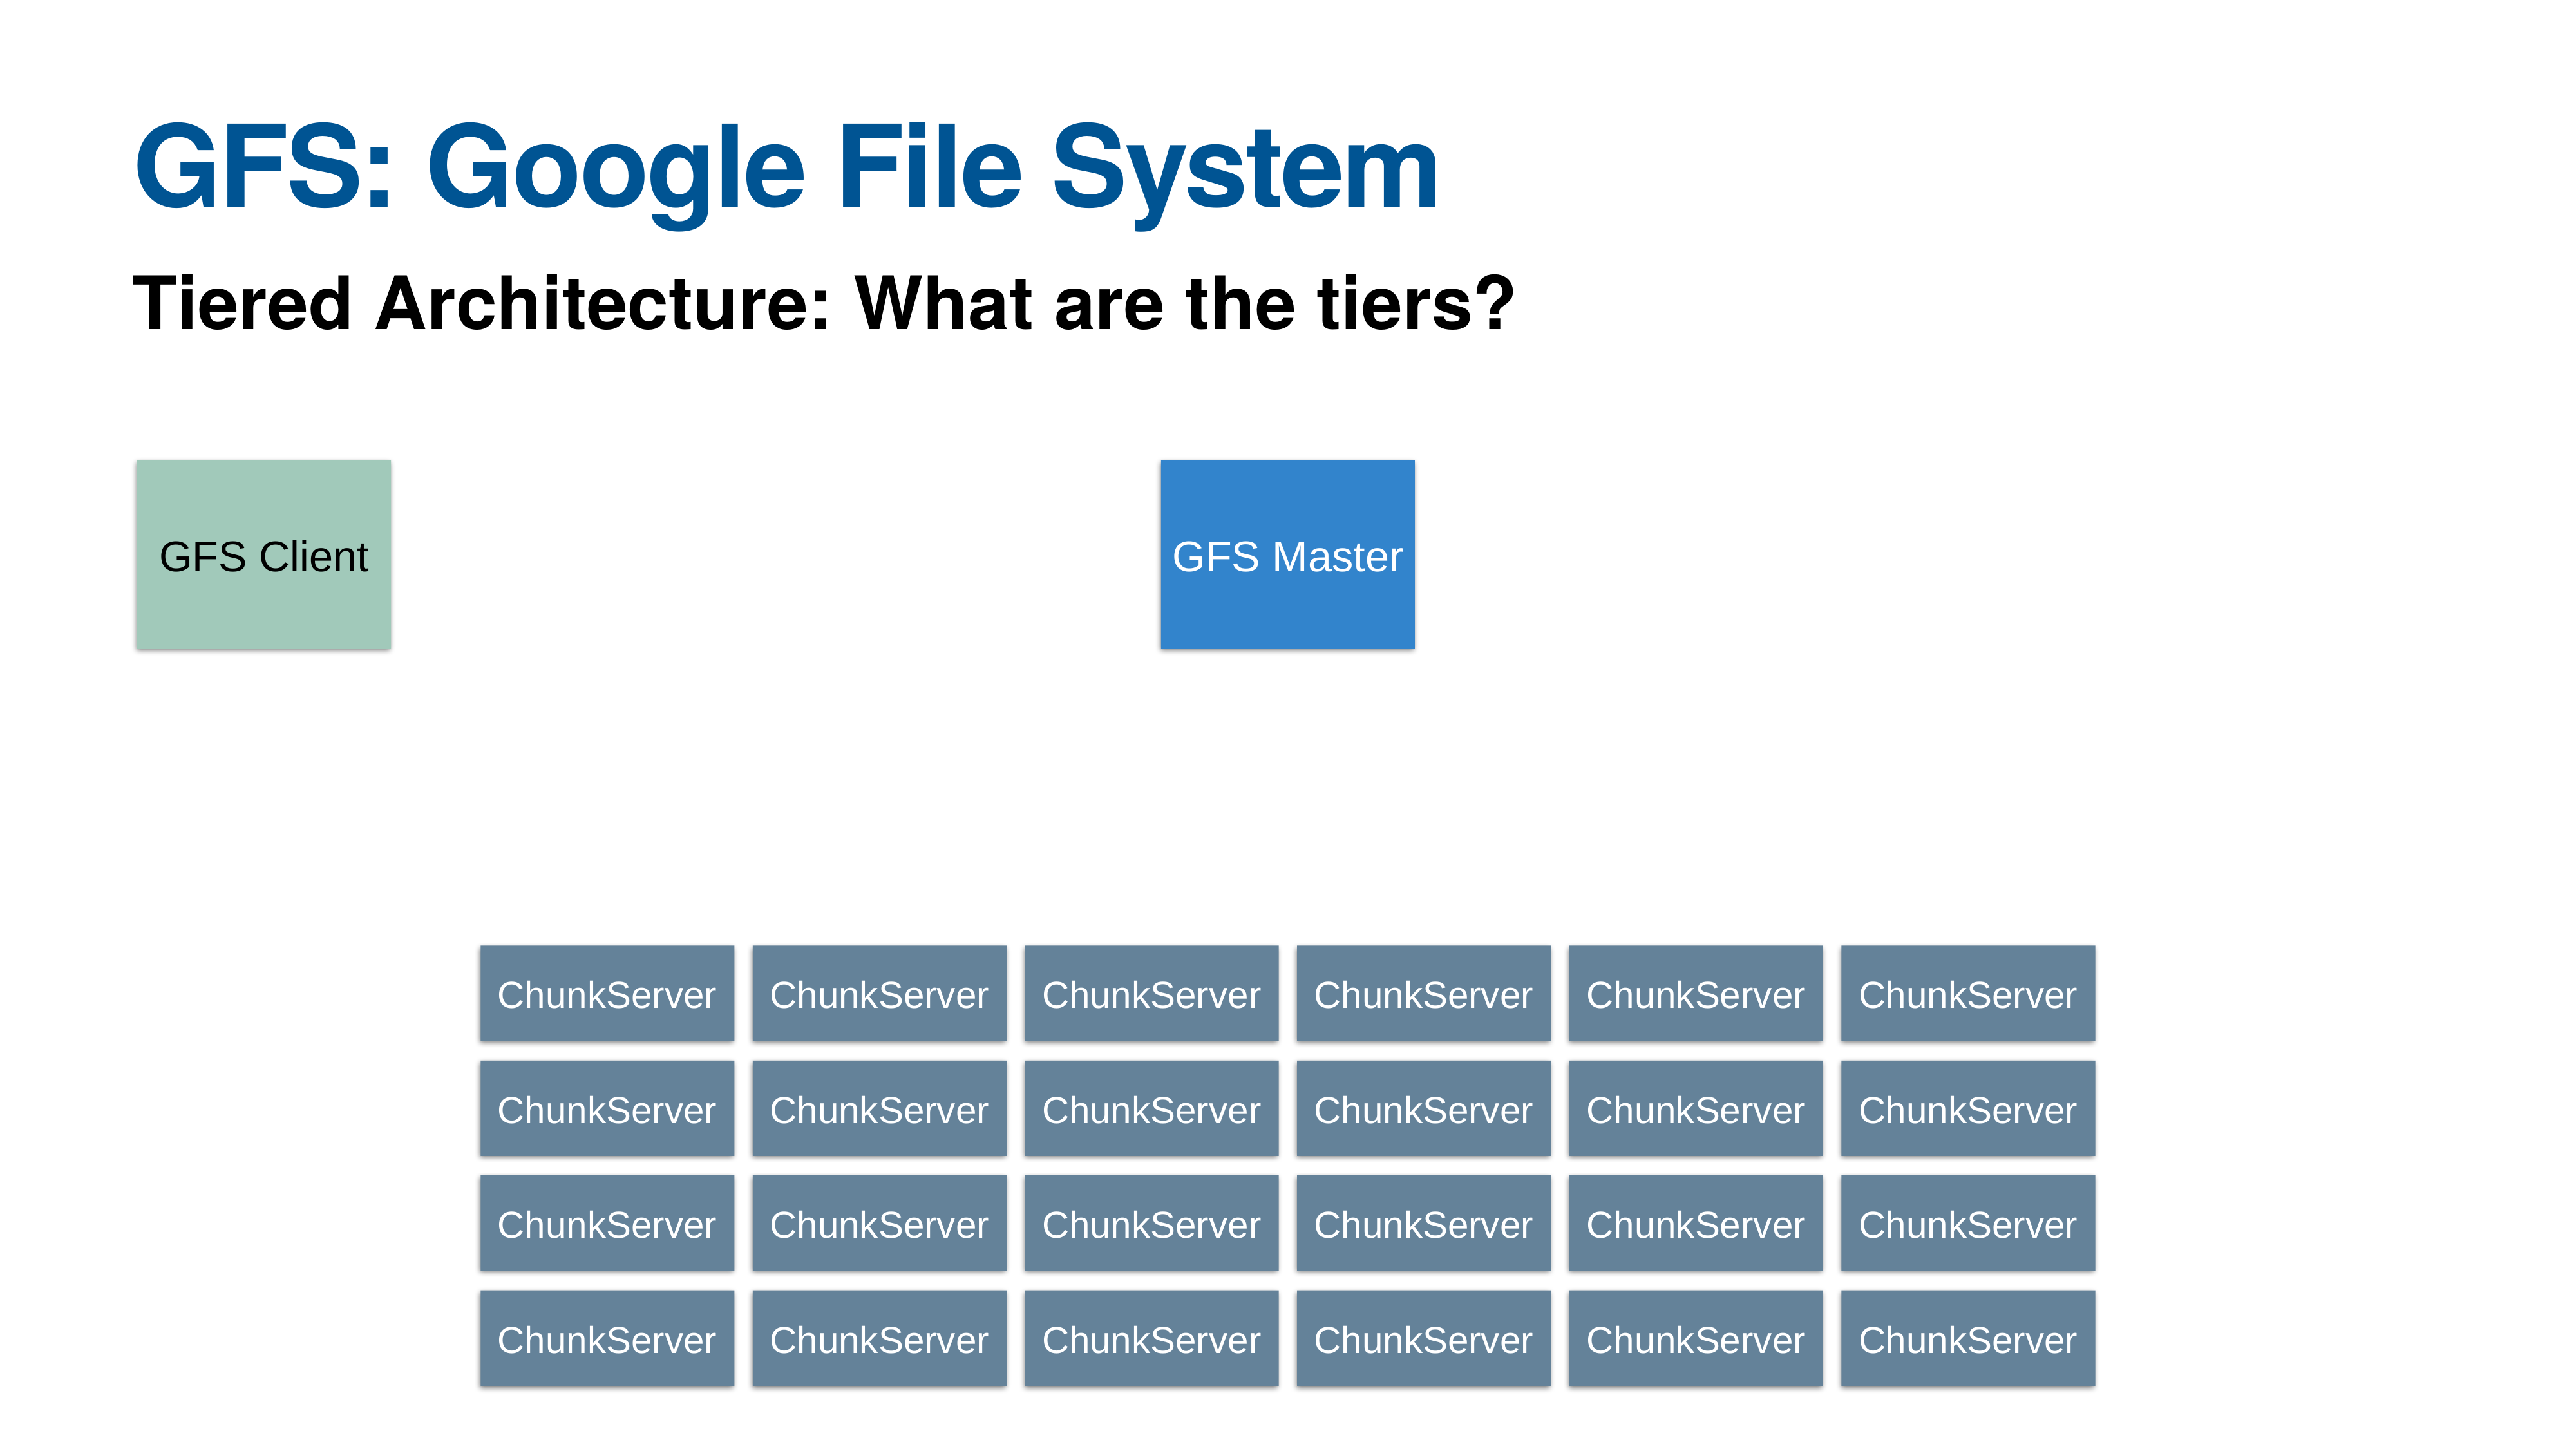

# GFS: Google File System
Tiered Architecture: What are the tiers?

GFS Client
GFS Master
ChunkServer
ChunkServer
ChunkServer
ChunkServer
ChunkServer
ChunkServer
ChunkServer
ChunkServer
ChunkServer
ChunkServer
ChunkServer
ChunkServer
ChunkServer
ChunkServer
ChunkServer
ChunkServer
ChunkServer
ChunkServer
ChunkServer
ChunkServer
ChunkServer
ChunkServer
ChunkServer
ChunkServer